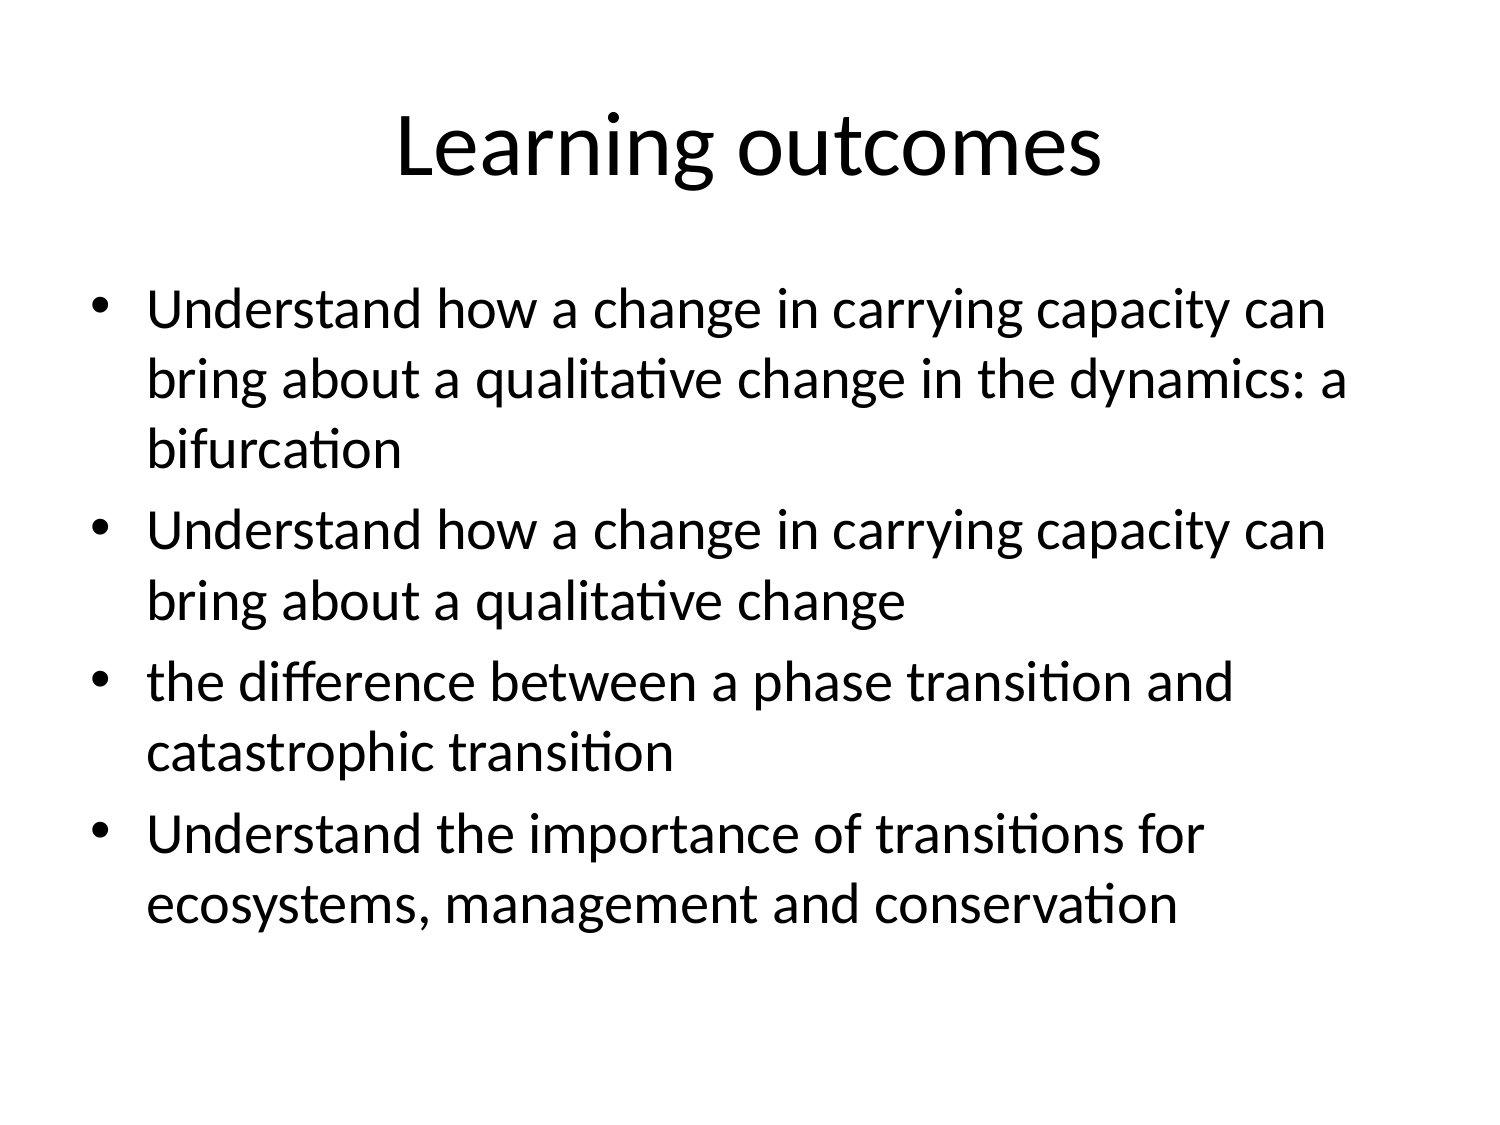

# Learning outcomes
Understand how a change in carrying capacity can bring about a qualitative change in the dynamics: a bifurcation
Understand how a change in carrying capacity can bring about a qualitative change
the difference between a phase transition and catastrophic transition
Understand the importance of transitions for ecosystems, management and conservation